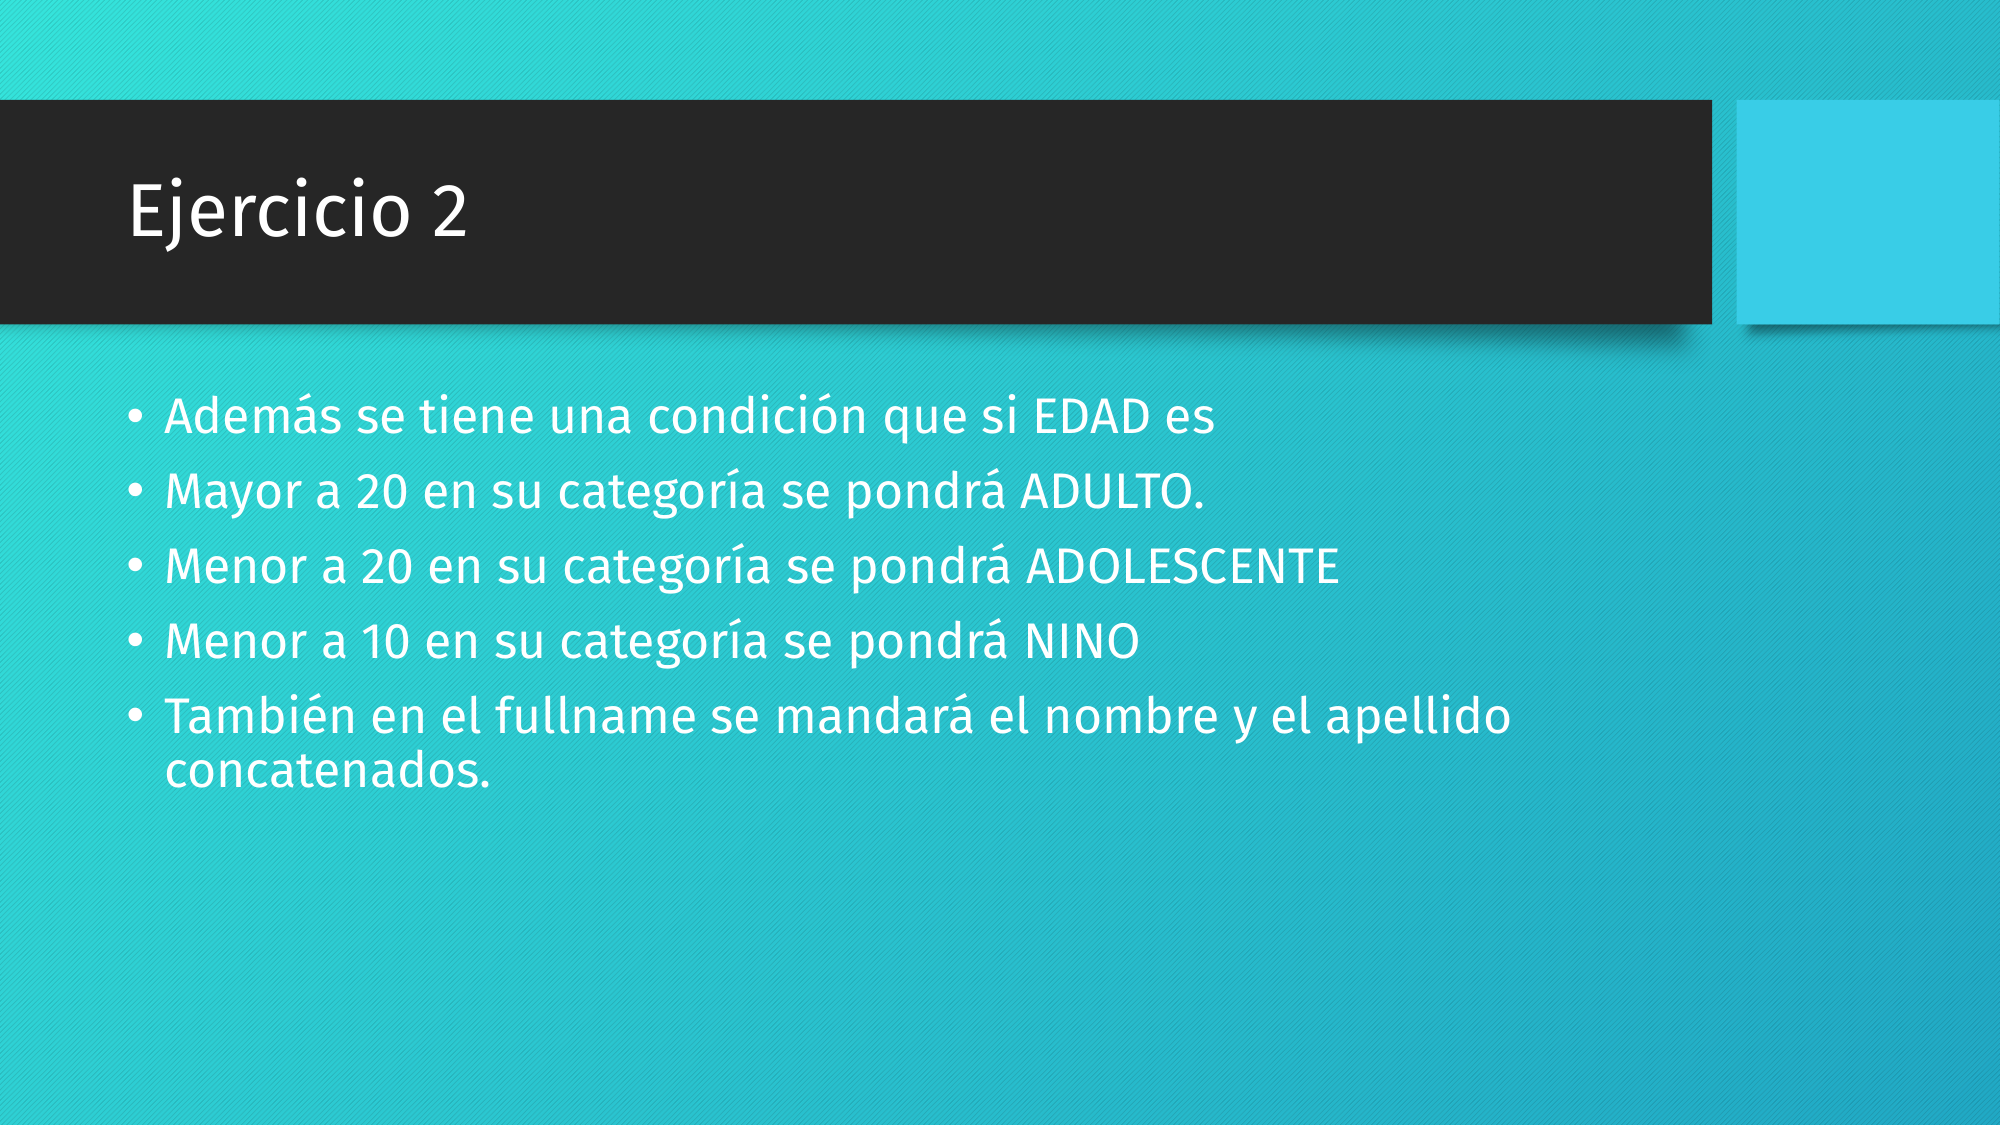

# Ejercicio 2
Además se tiene una condición que si EDAD es
Mayor a 20 en su categoría se pondrá ADULTO.
Menor a 20 en su categoría se pondrá ADOLESCENTE
Menor a 10 en su categoría se pondrá NINO
También en el fullname se mandará el nombre y el apellido concatenados.